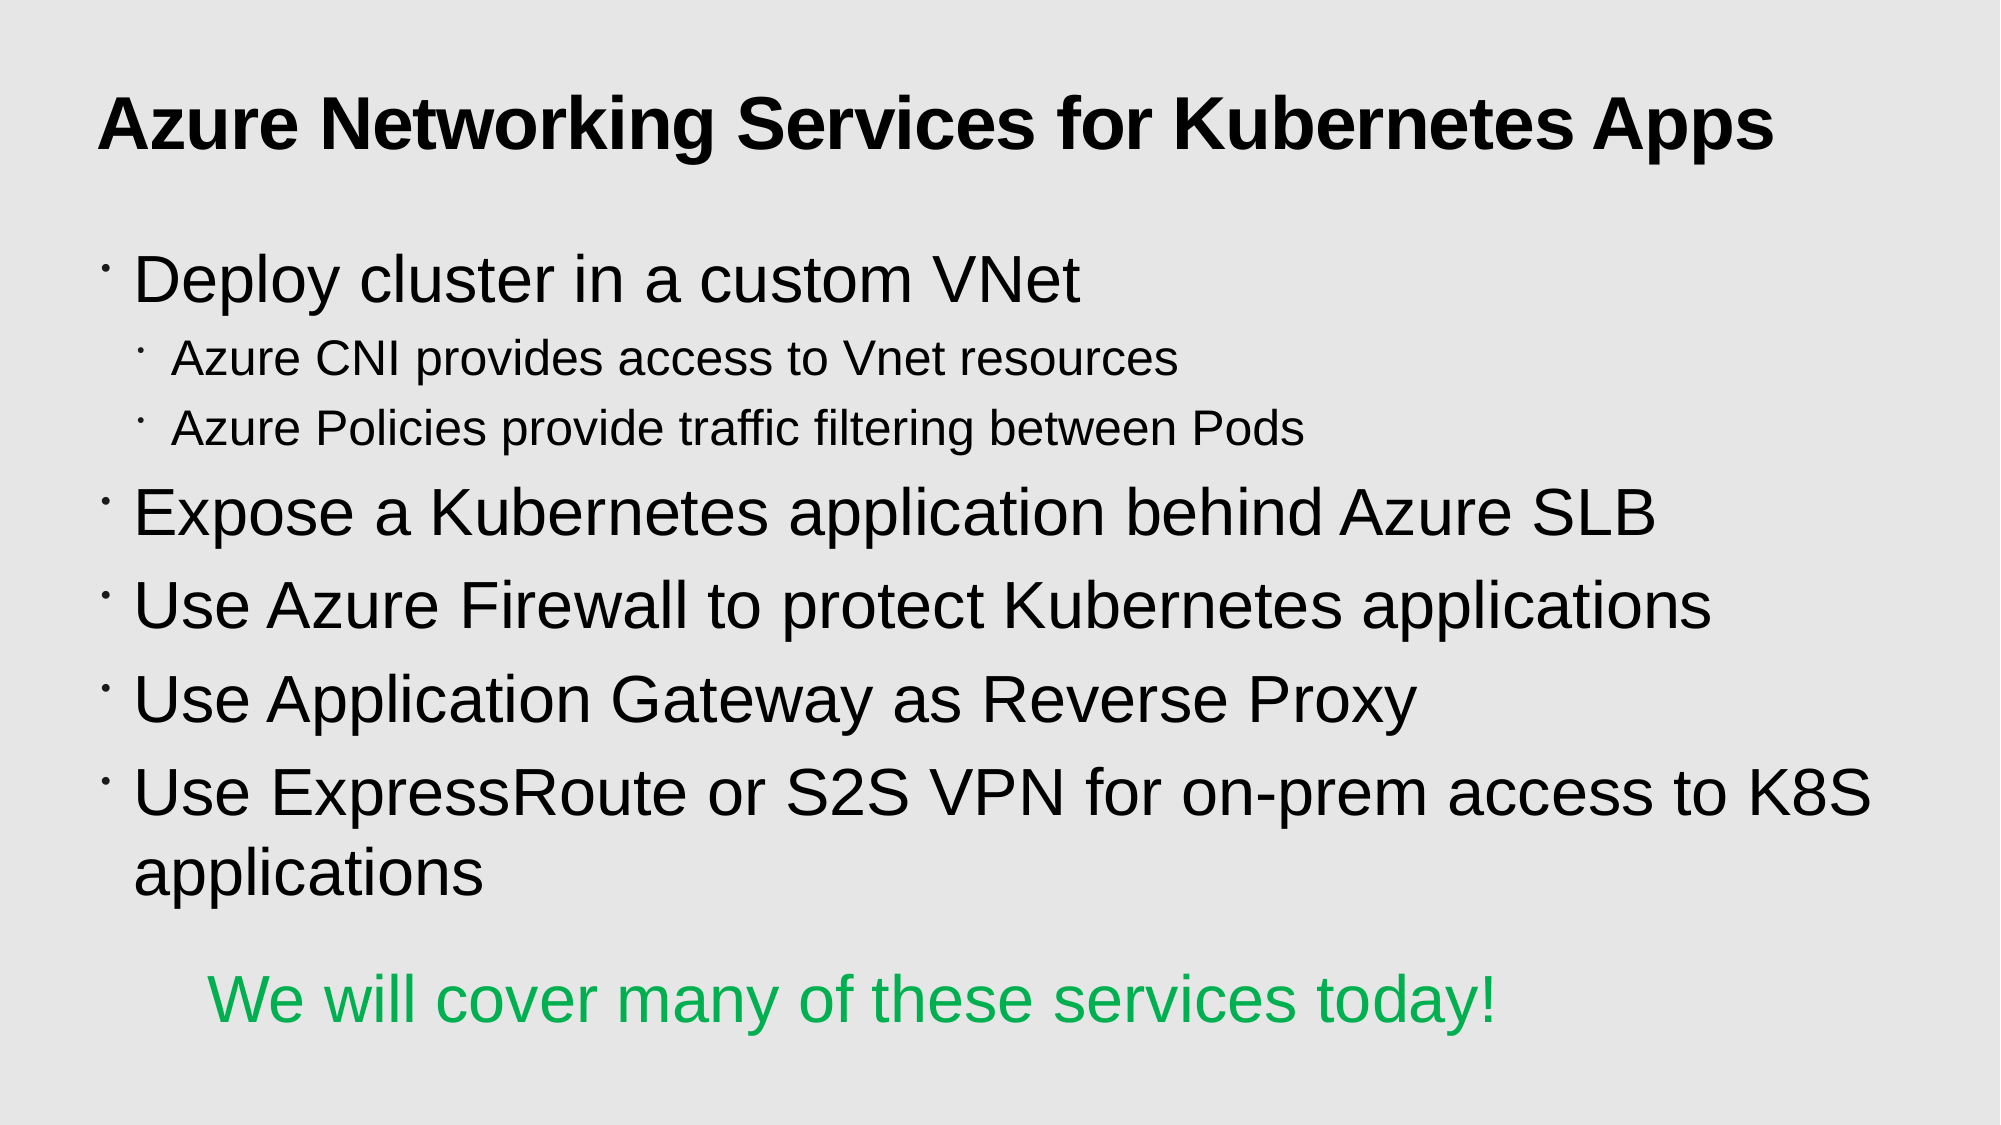

# Azure Networking Services for Kubernetes Apps
Deploy cluster in a custom VNet
Azure CNI provides access to Vnet resources
Azure Policies provide traffic filtering between Pods
Expose a Kubernetes application behind Azure SLB
Use Azure Firewall to protect Kubernetes applications
Use Application Gateway as Reverse Proxy
Use ExpressRoute or S2S VPN for on-prem access to K8S applications

We will cover many of these services today!